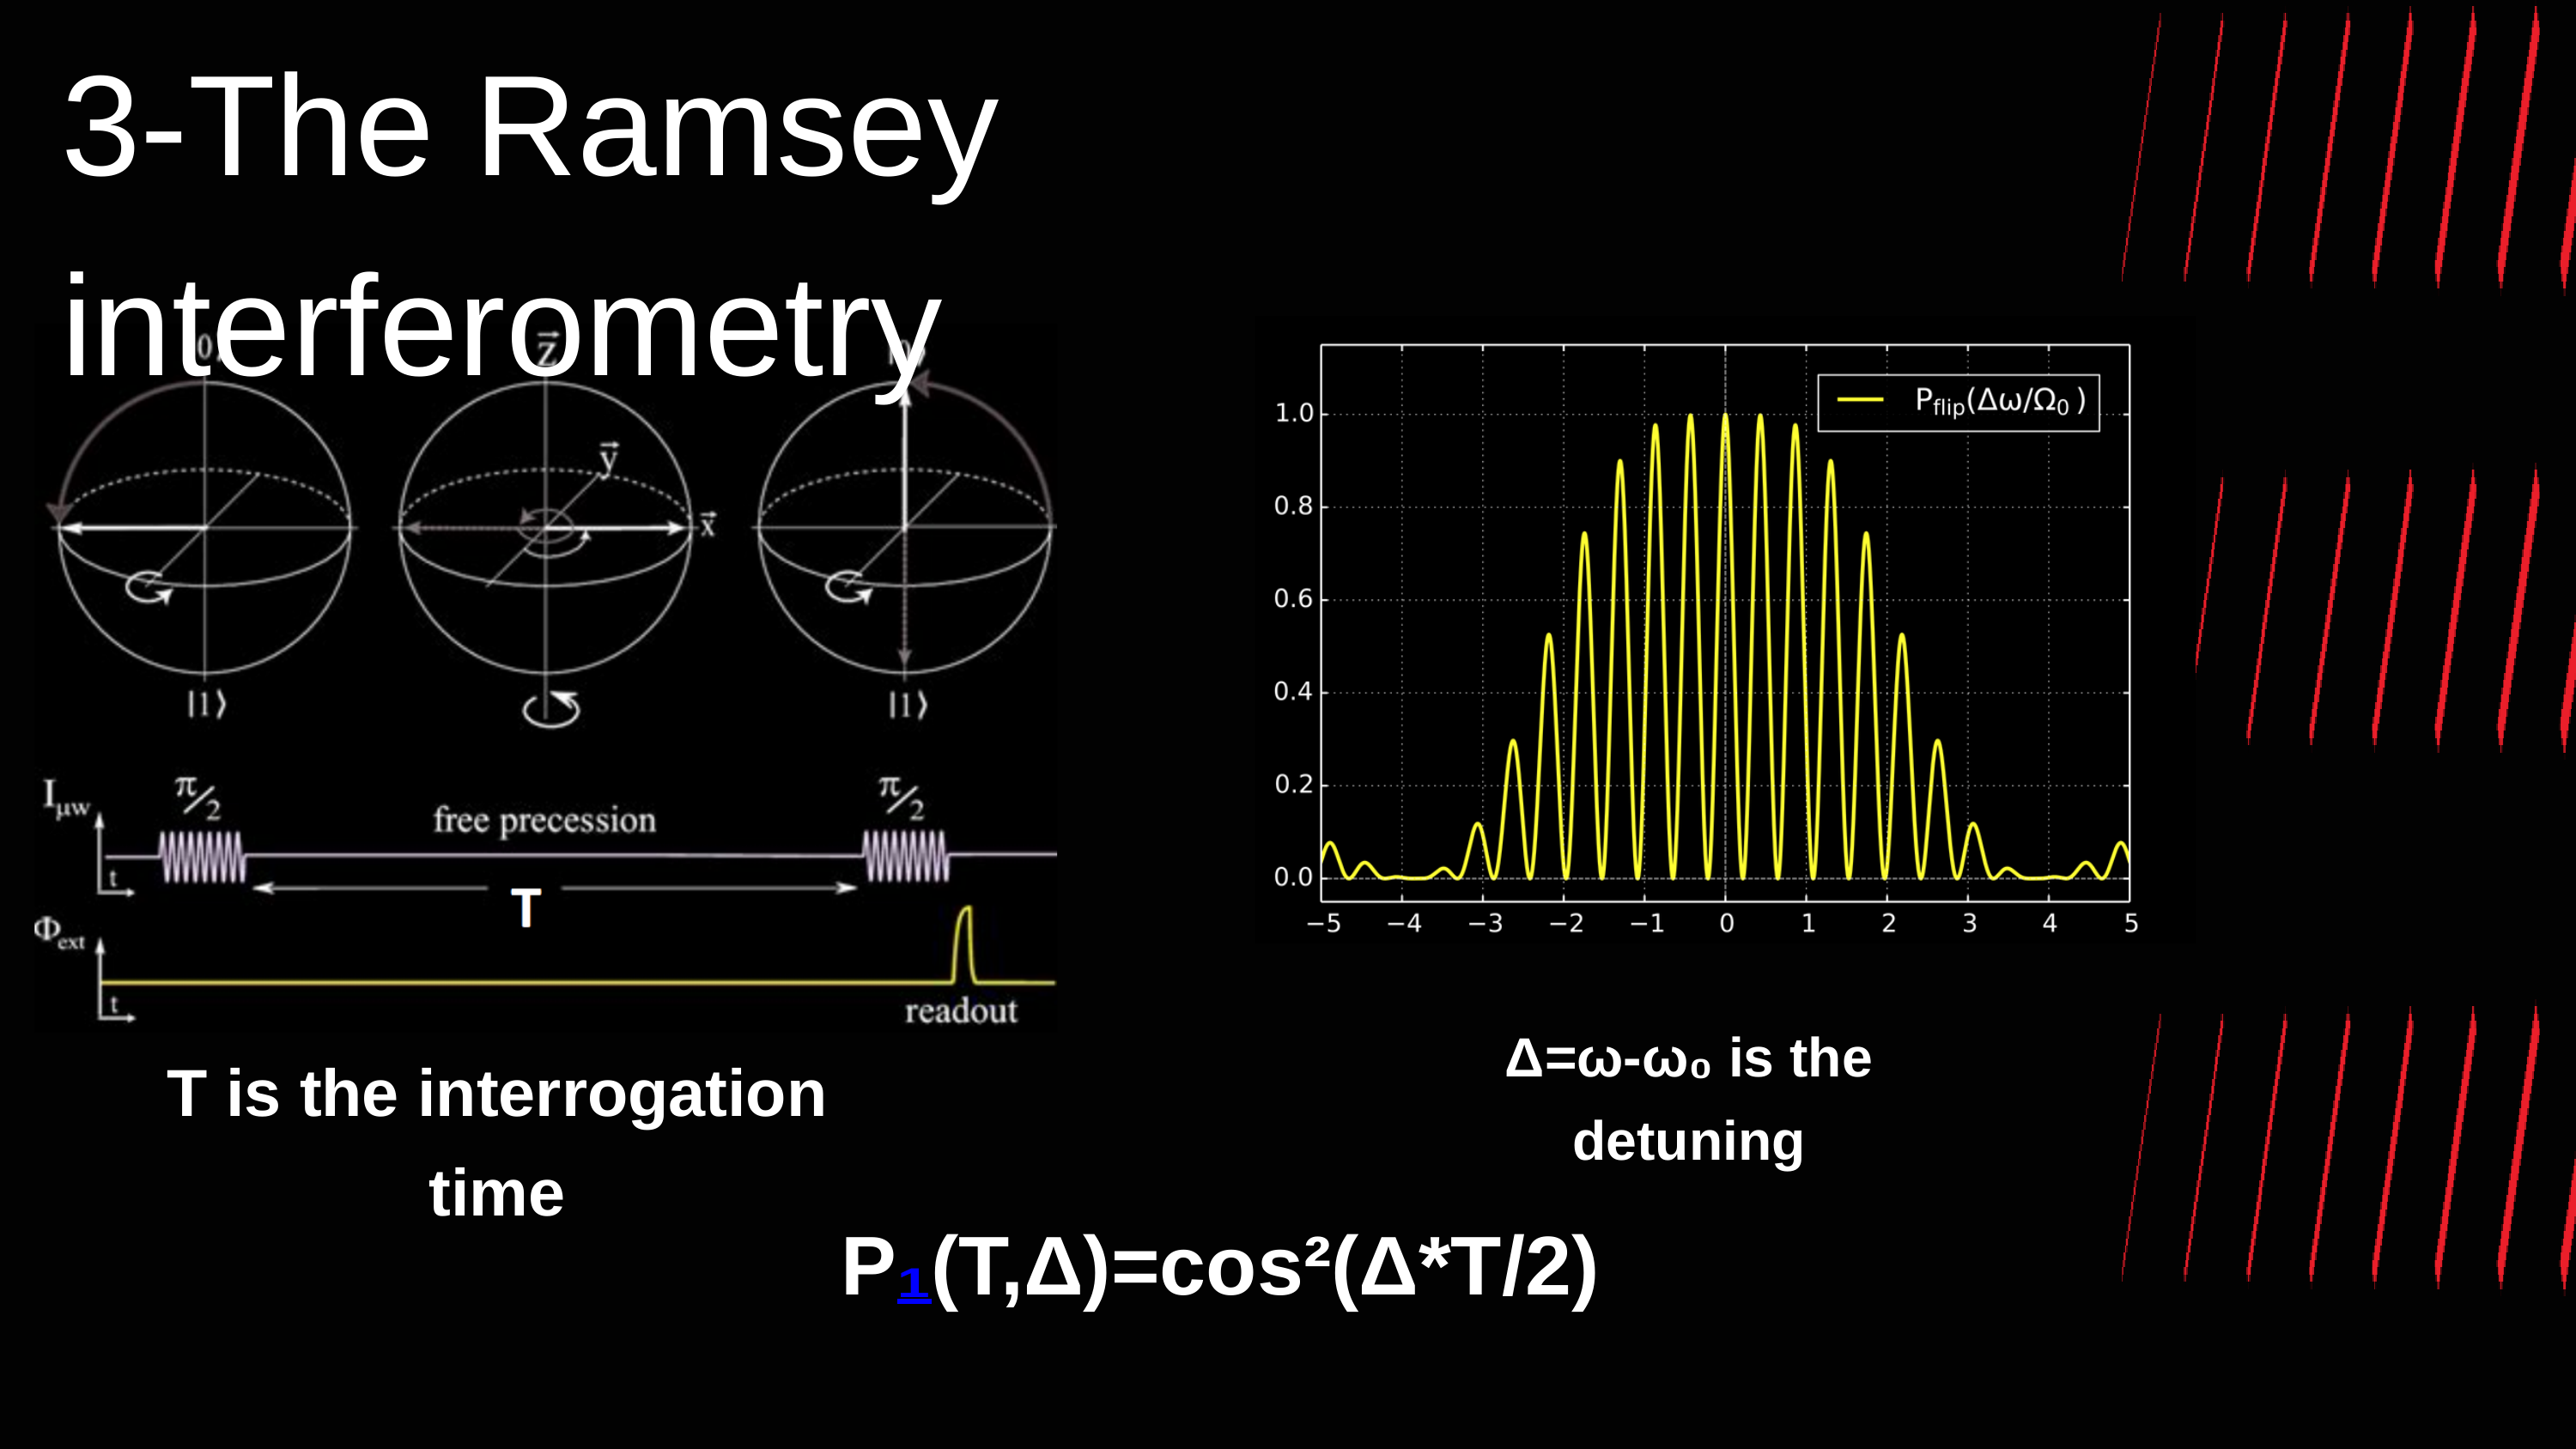

3-The Ramsey interferometry

Δ=ω-ω₀ is the detuning
T is the interrogation time
P₁(T,Δ)=cos²(Δ*T/2)